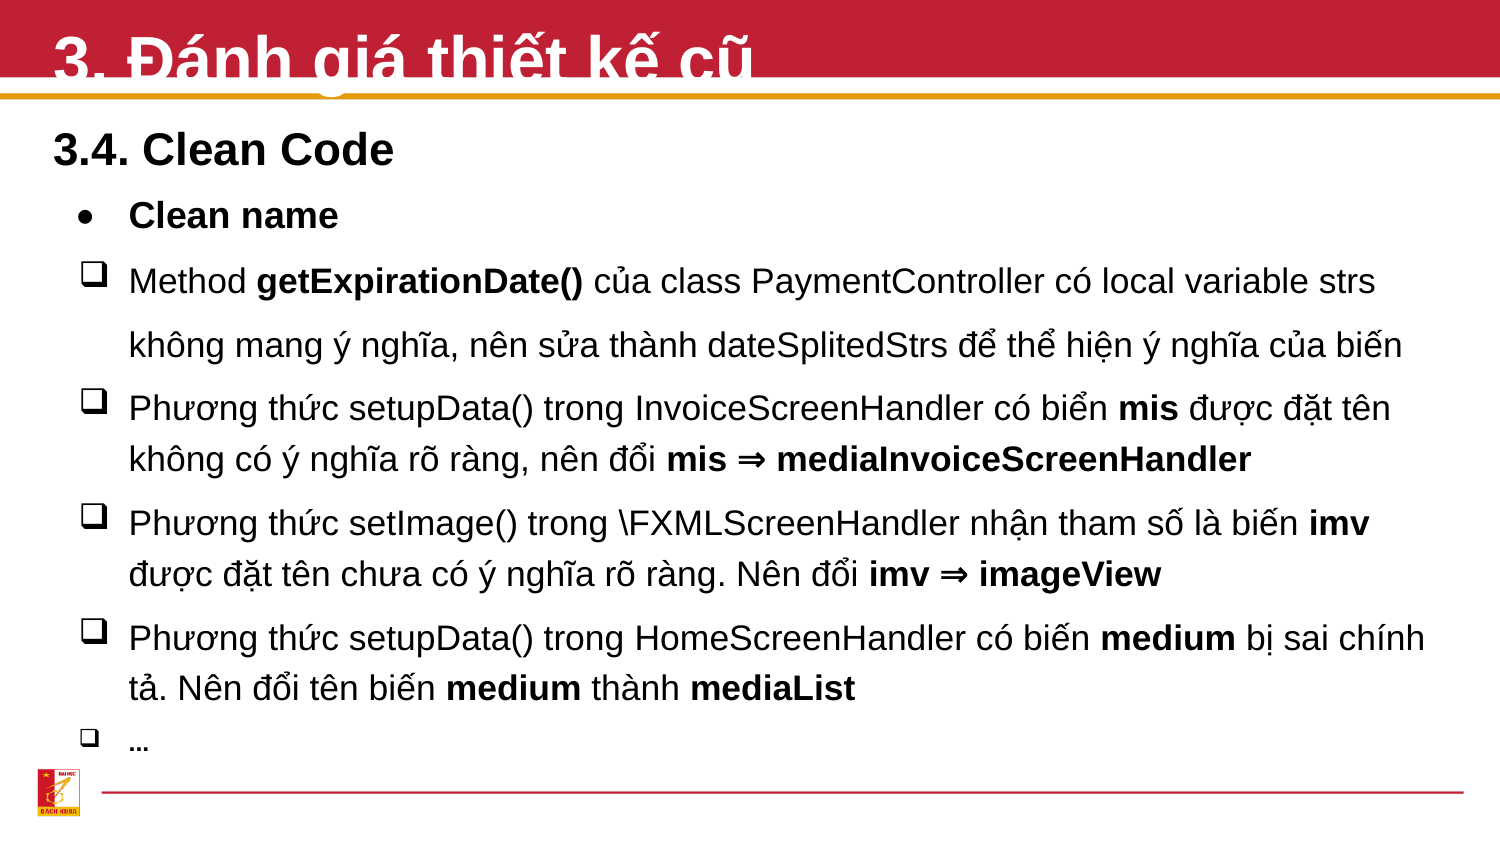

# 3. Đánh giá thiết kế cũ
3.4. Clean Code
Clean name
Method getExpirationDate() của class PaymentController có local variable strs không mang ý nghĩa, nên sửa thành dateSplitedStrs để thể hiện ý nghĩa của biến
Phương thức setupData() trong InvoiceScreenHandler có biển mis được đặt tên không có ý nghĩa rõ ràng, nên đổi mis ⇒ mediaInvoiceScreenHandler
Phương thức setImage() trong \FXMLScreenHandler nhận tham số là biến imv được đặt tên chưa có ý nghĩa rõ ràng. Nên đổi imv ⇒ imageView
Phương thức setupData() trong HomeScreenHandler có biến medium bị sai chính tả. Nên đổi tên biến medium thành mediaList
...